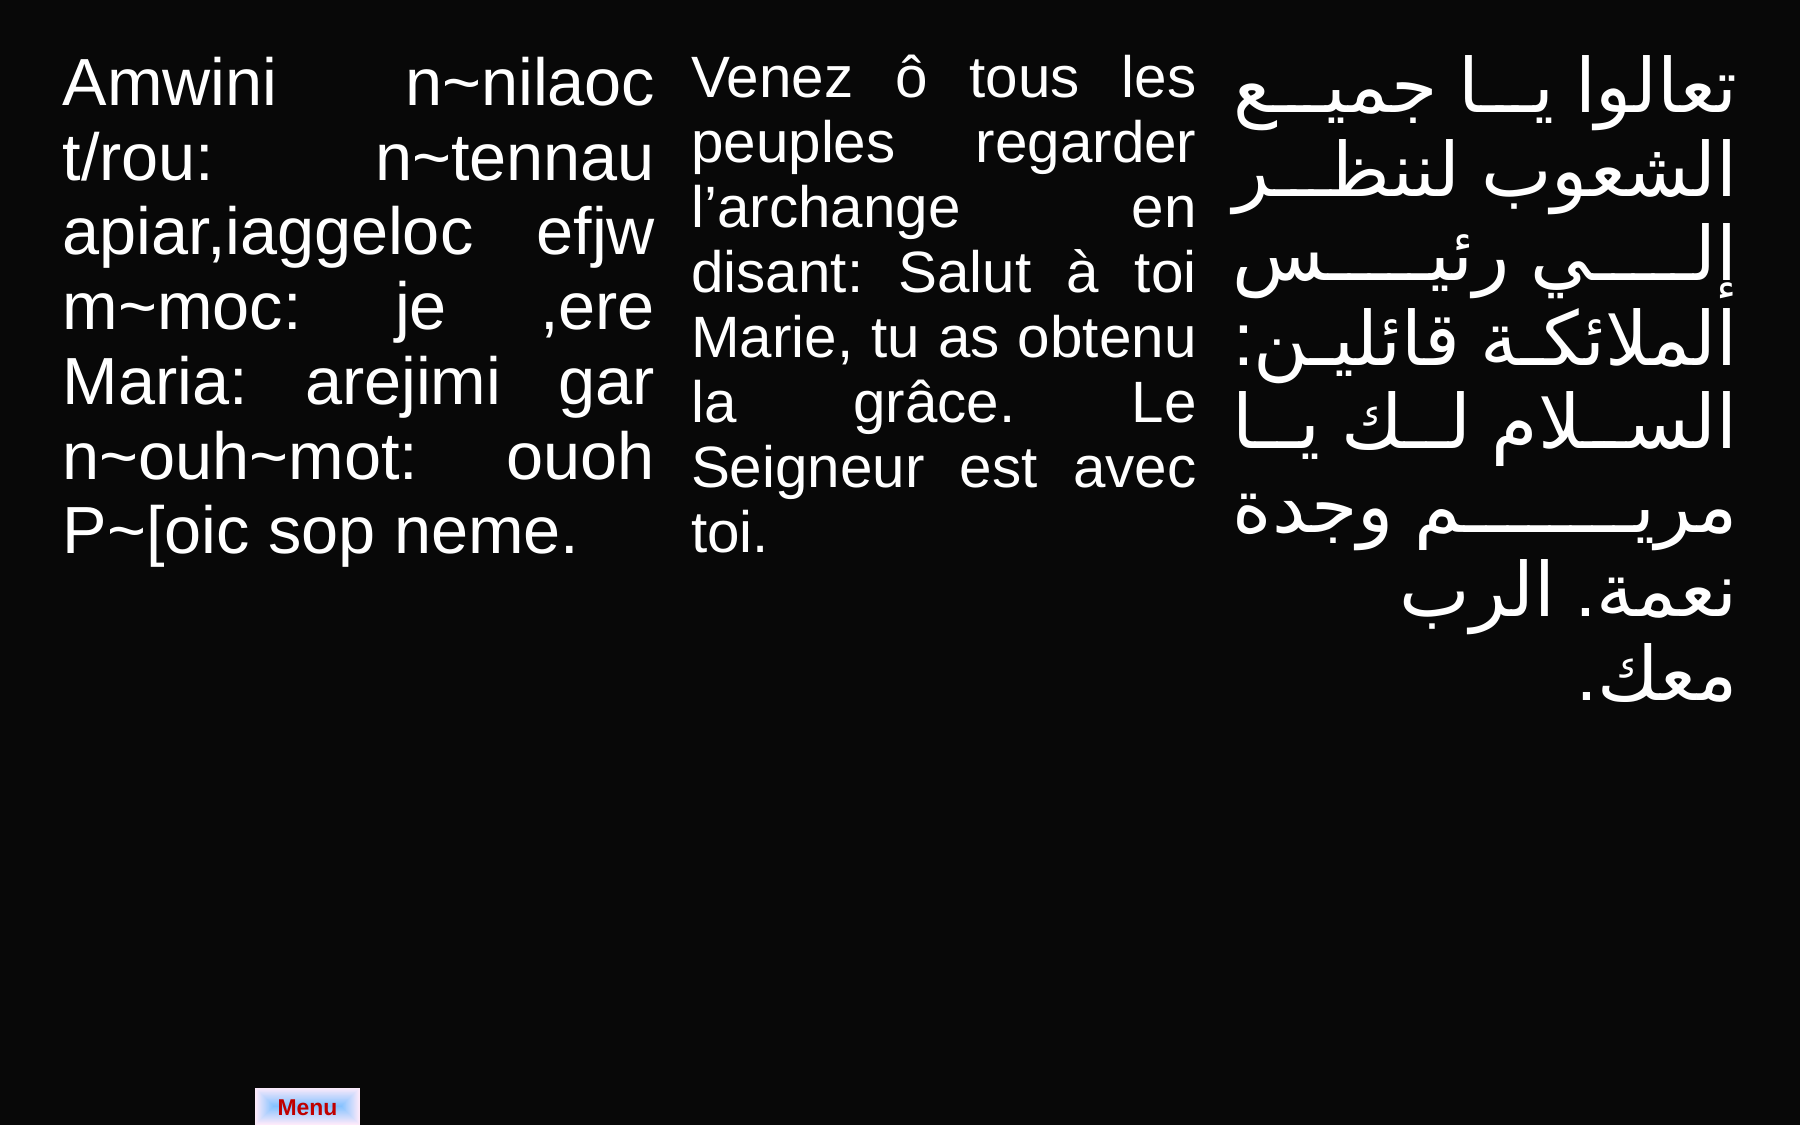

| Amwini n~nilaoc t/rou: n~tennau apiar,iaggeloc efjw m~moc: je ,ere Maria: arejimi gar n~ouh~mot: ouoh P~[oic sop neme. | Venez ô tous les peuples regarder l’archange en disant: Salut à toi Marie, tu as obtenu la grâce. Le Seigneur est avec toi. | تعالوا يا جميع الشعوب لننظر إلي رئيس الملائكة قائلين: السلام لك يا مريم وجدة نعمة. الرب معك. |
| --- | --- | --- |

Menu